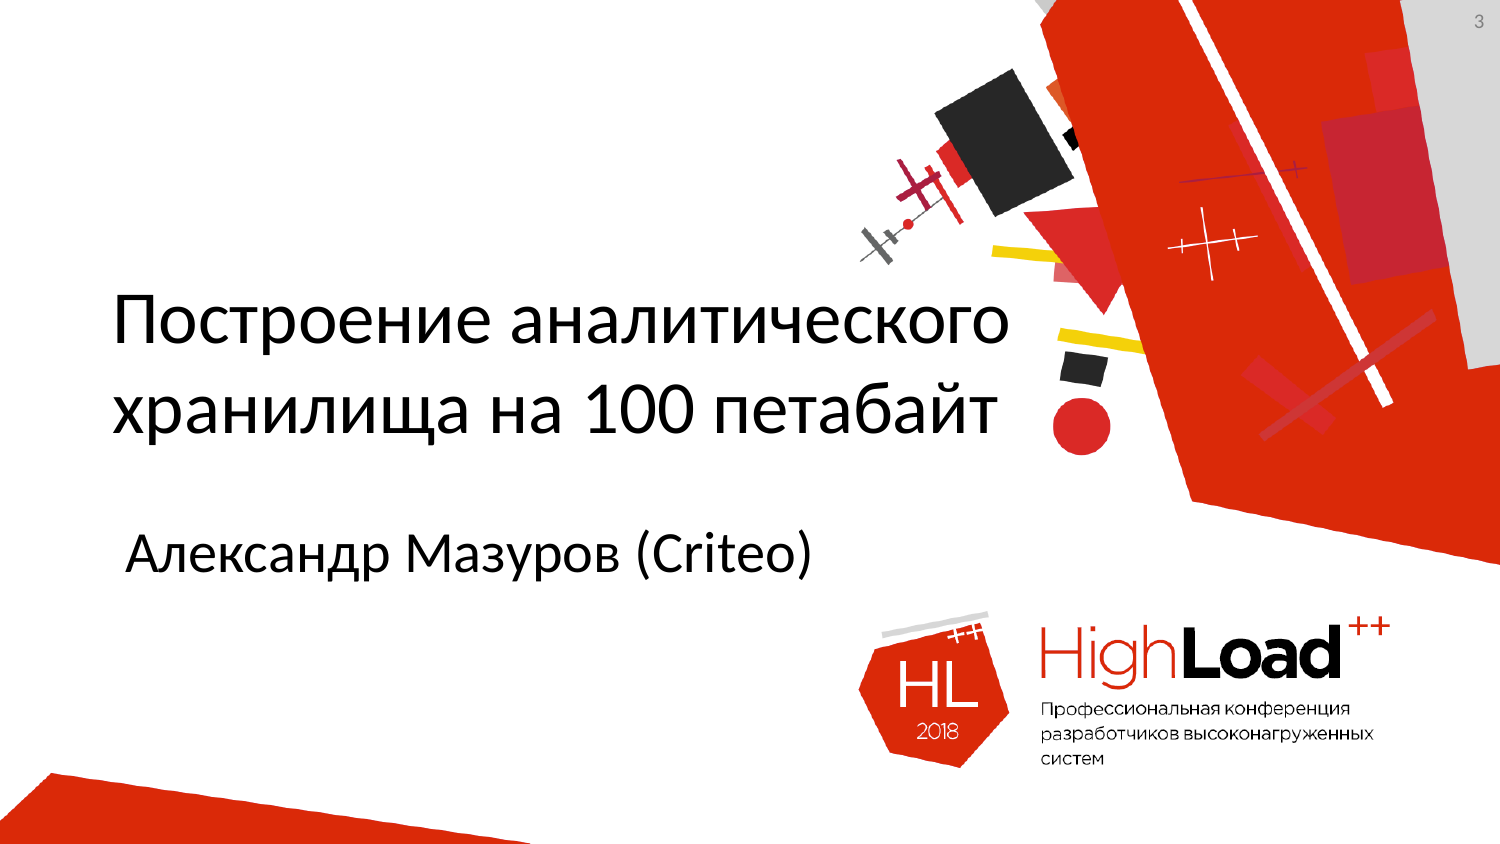

3
# Построение аналитического хранилища на 100 петабайт
Александр Мазуров (Criteo)